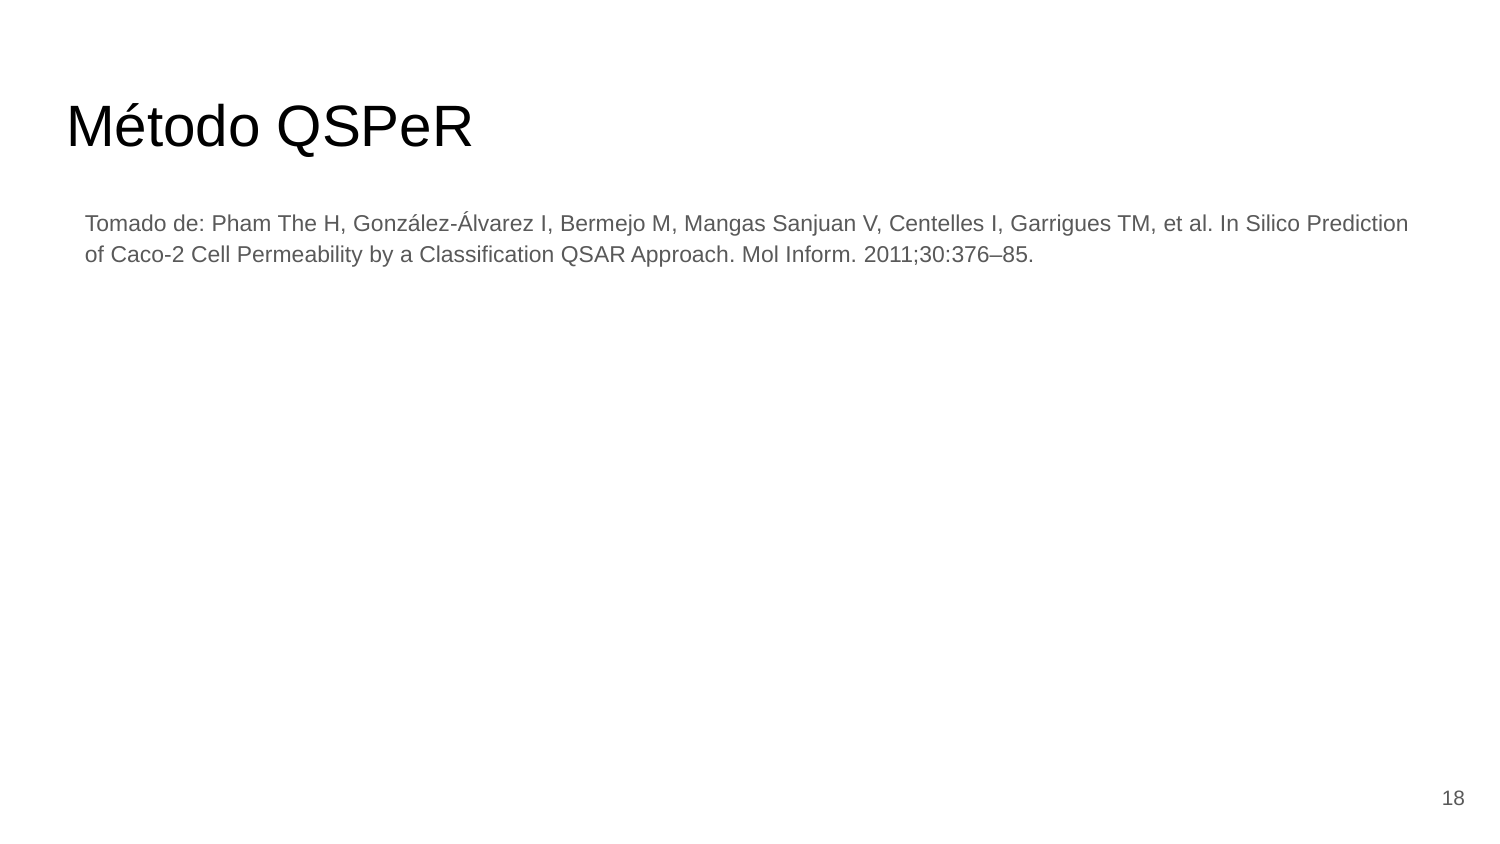

# Método QSPeR
Tomado de: Pham The H, González-Álvarez I, Bermejo M, Mangas Sanjuan V, Centelles I, Garrigues TM, et al. In Silico Prediction of Caco-2 Cell Permeability by a Classification QSAR Approach. Mol Inform. 2011;30:376–85.
18